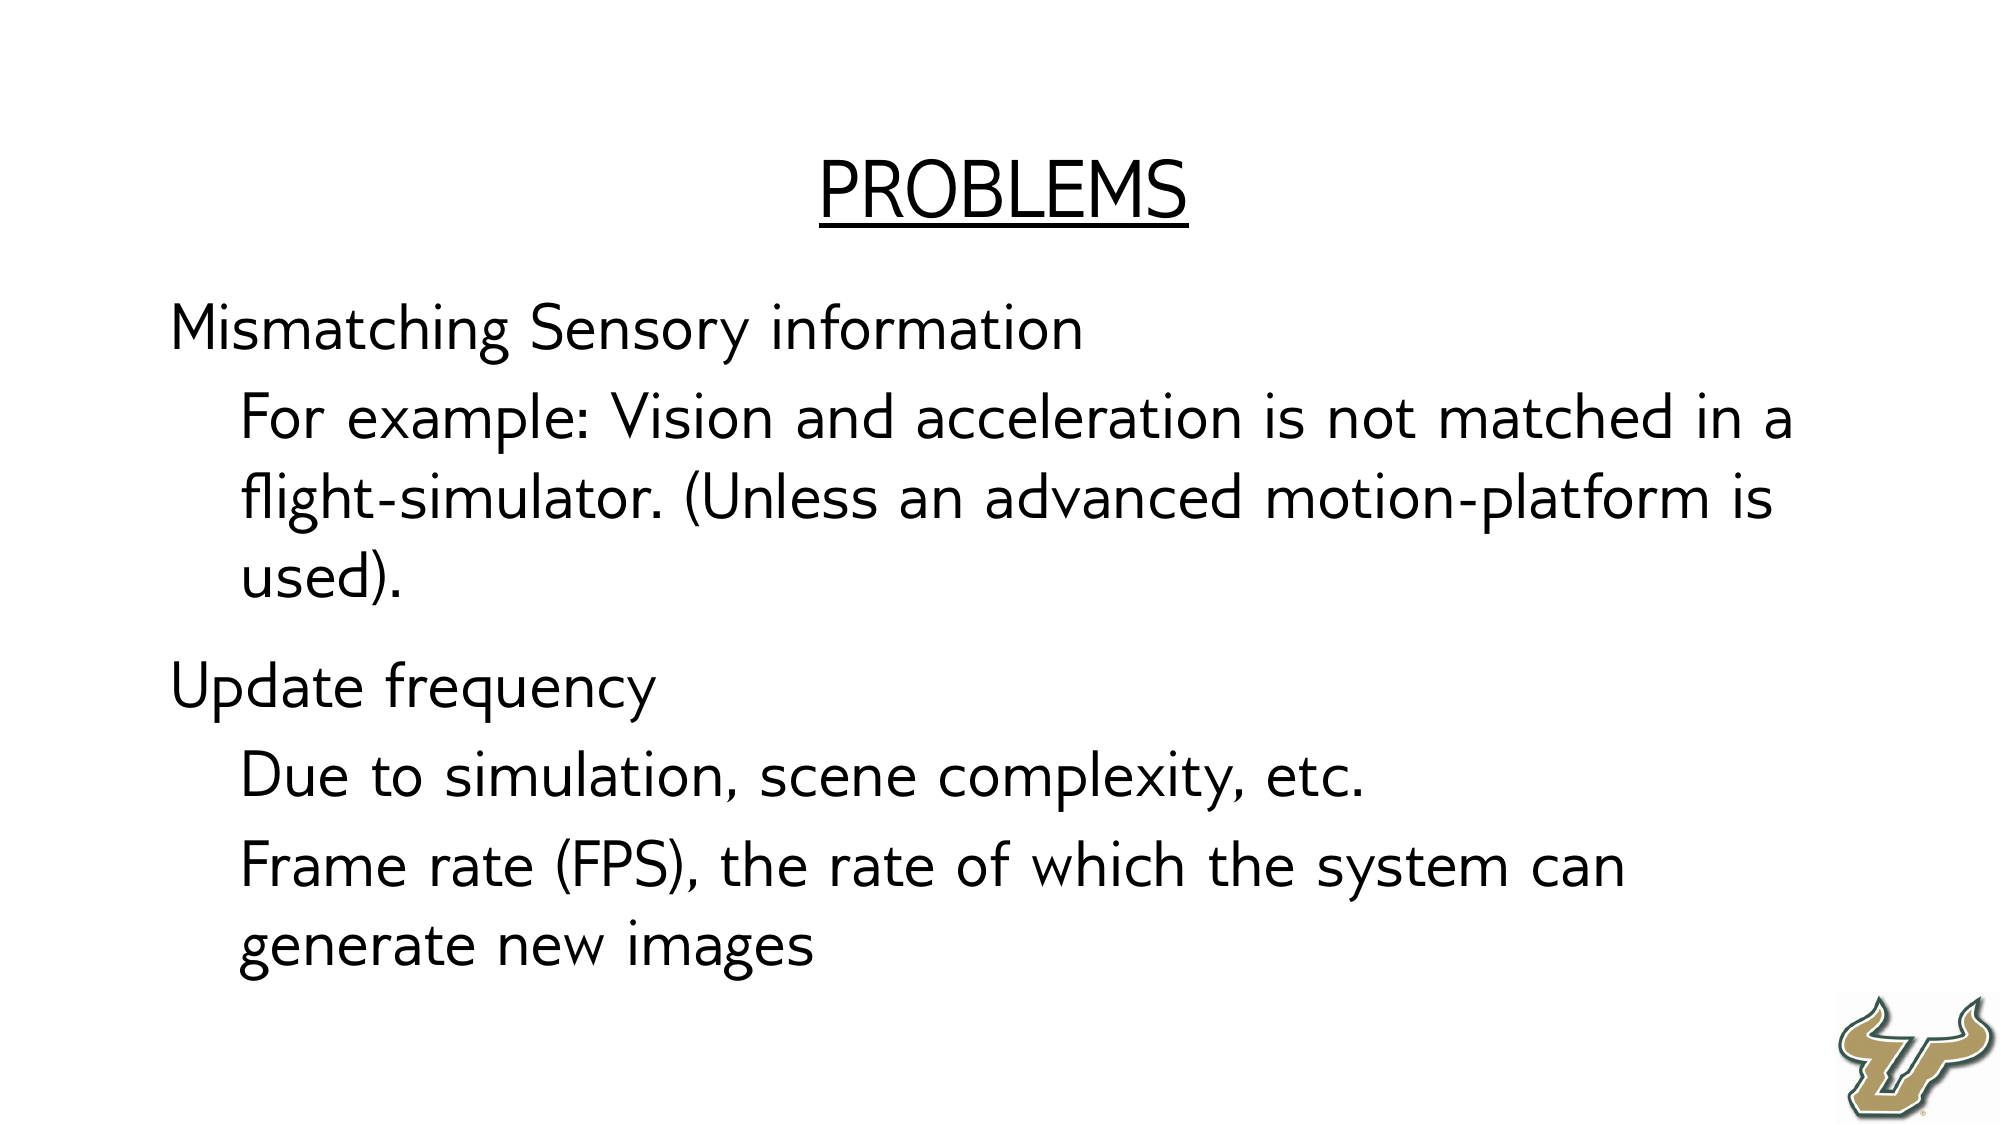

Problems
Mismatching Sensory information
For example: Vision and acceleration is not matched in a flight-simulator. (Unless an advanced motion-platform is used).
Update frequency
Due to simulation, scene complexity, etc.
Frame rate (FPS), the rate of which the system can generate new images